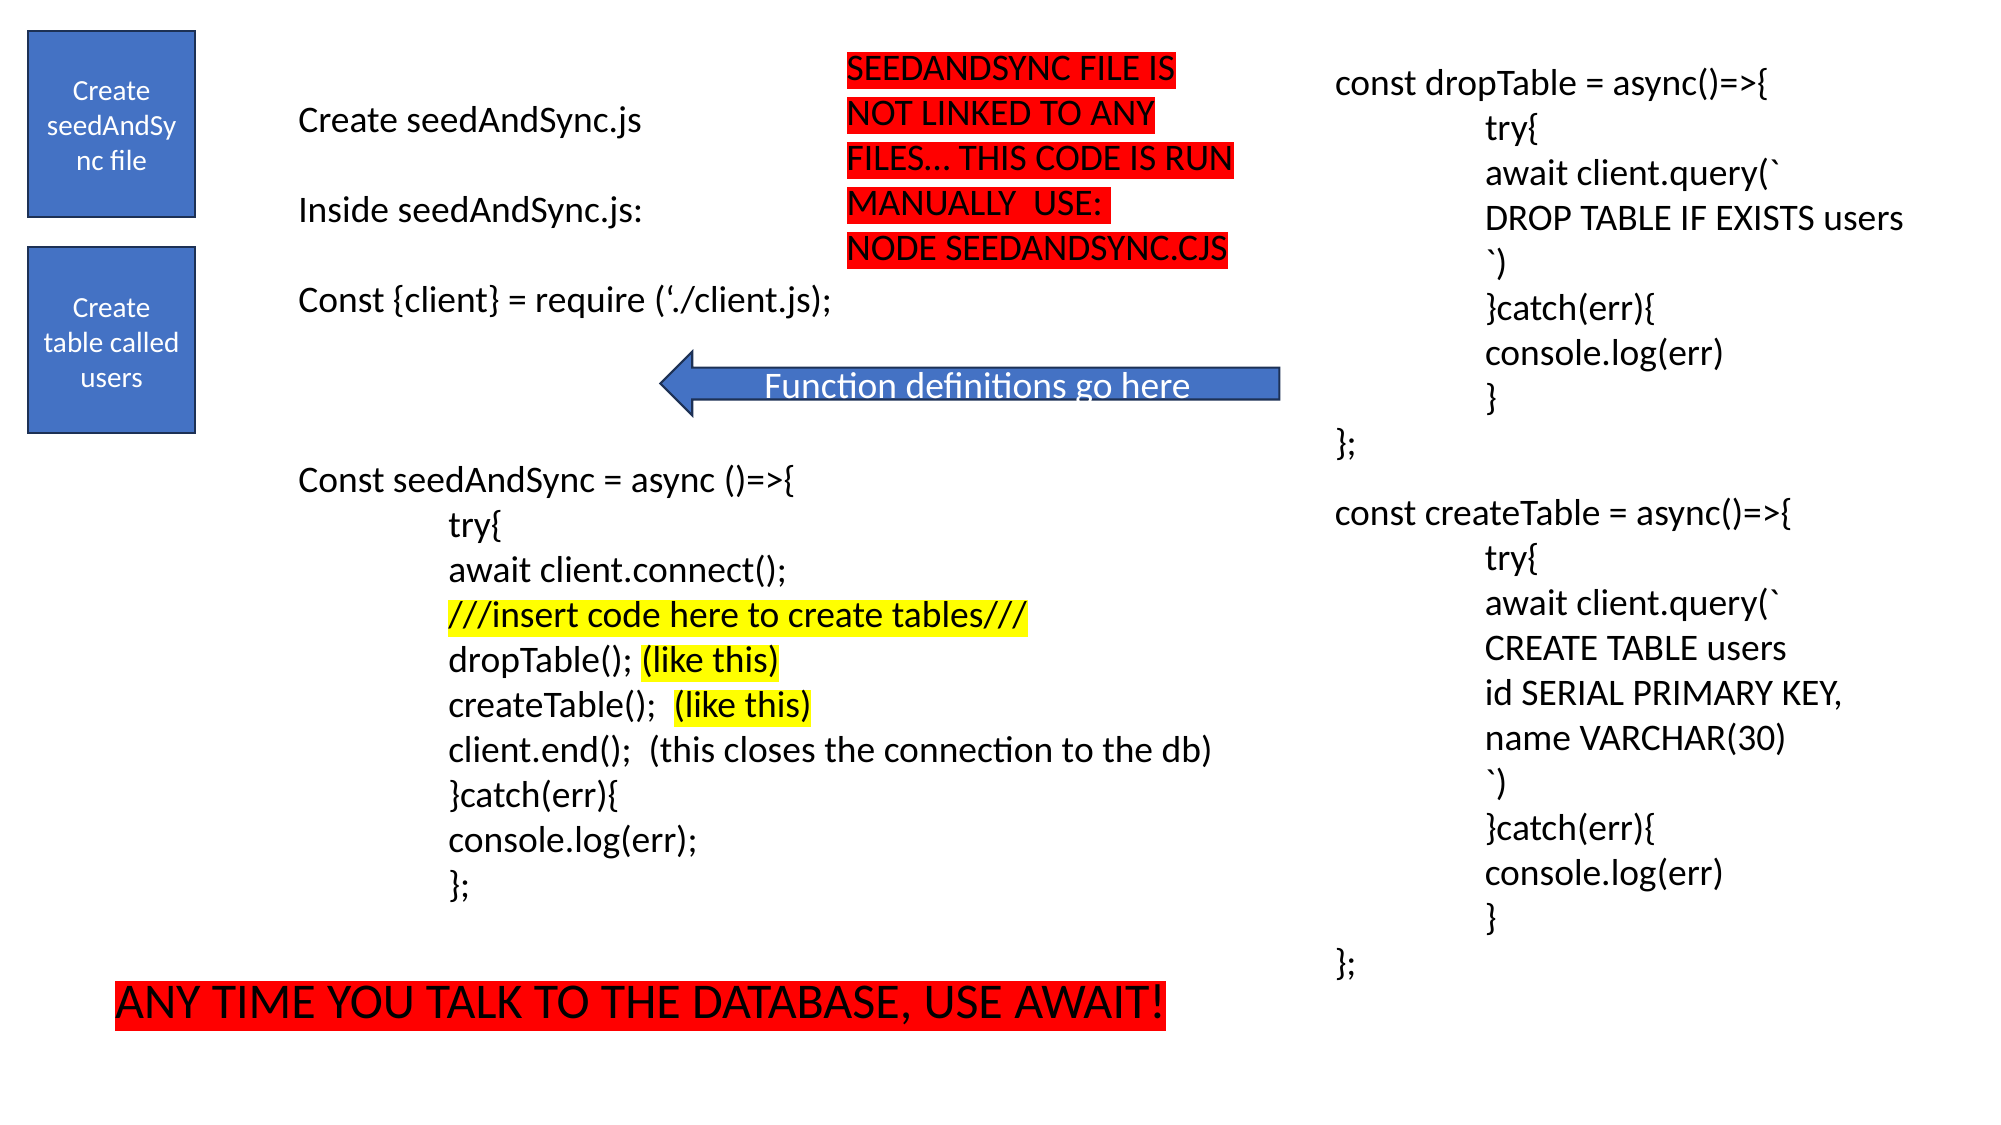

Create seedAndSync file
SEEDANDSYNC FILE IS NOT LINKED TO ANY FILES… THIS CODE IS RUN MANUALLY  USE:
NODE SEEDANDSYNC.CJS
const dropTable = async()=>{
	try{
	await client.query(`
	DROP TABLE IF EXISTS users
	`)
	}catch(err){
	console.log(err)
	}
};
Create seedAndSync.js

Inside seedAndSync.js:

Const {client} = require (‘./client.js);

Const seedAndSync = async ()=>{
	try{
	await client.connect();
	///insert code here to create tables///
	dropTable(); (like this)
	createTable();  (like this)
	client.end();  (this closes the connection to the db)
	}catch(err){
	console.log(err);
	};

Create table called users
Function definitions go here
const createTable = async()=>{
	try{
	await client.query(`
	CREATE TABLE users
	id SERIAL PRIMARY KEY,
	name VARCHAR(30)
	`)
	}catch(err){
	console.log(err)
	}
};
ANY TIME YOU TALK TO THE DATABASE, USE AWAIT!